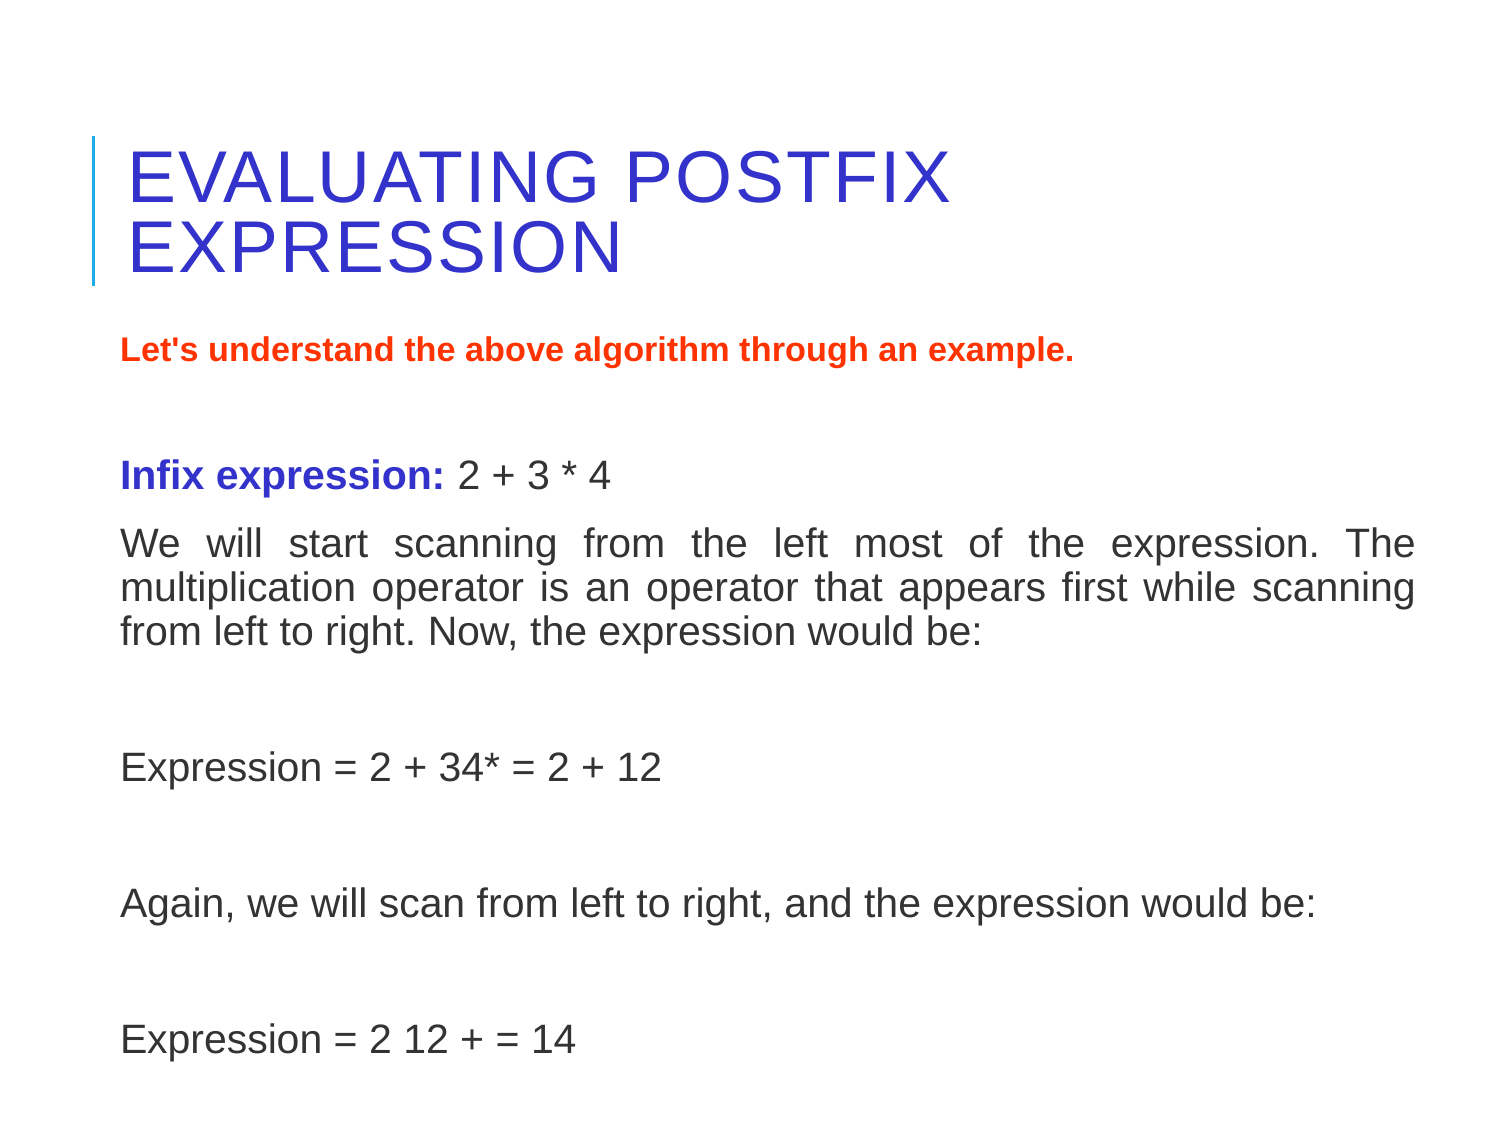

# Evaluating Postfix Expression
Let's understand the above algorithm through an example.

Infix expression: 2 + 3 * 4
We will start scanning from the left most of the expression. The multiplication operator is an operator that appears first while scanning from left to right. Now, the expression would be:

Expression = 2 + 34* = 2 + 12

Again, we will scan from left to right, and the expression would be:

Expression = 2 12 + = 14